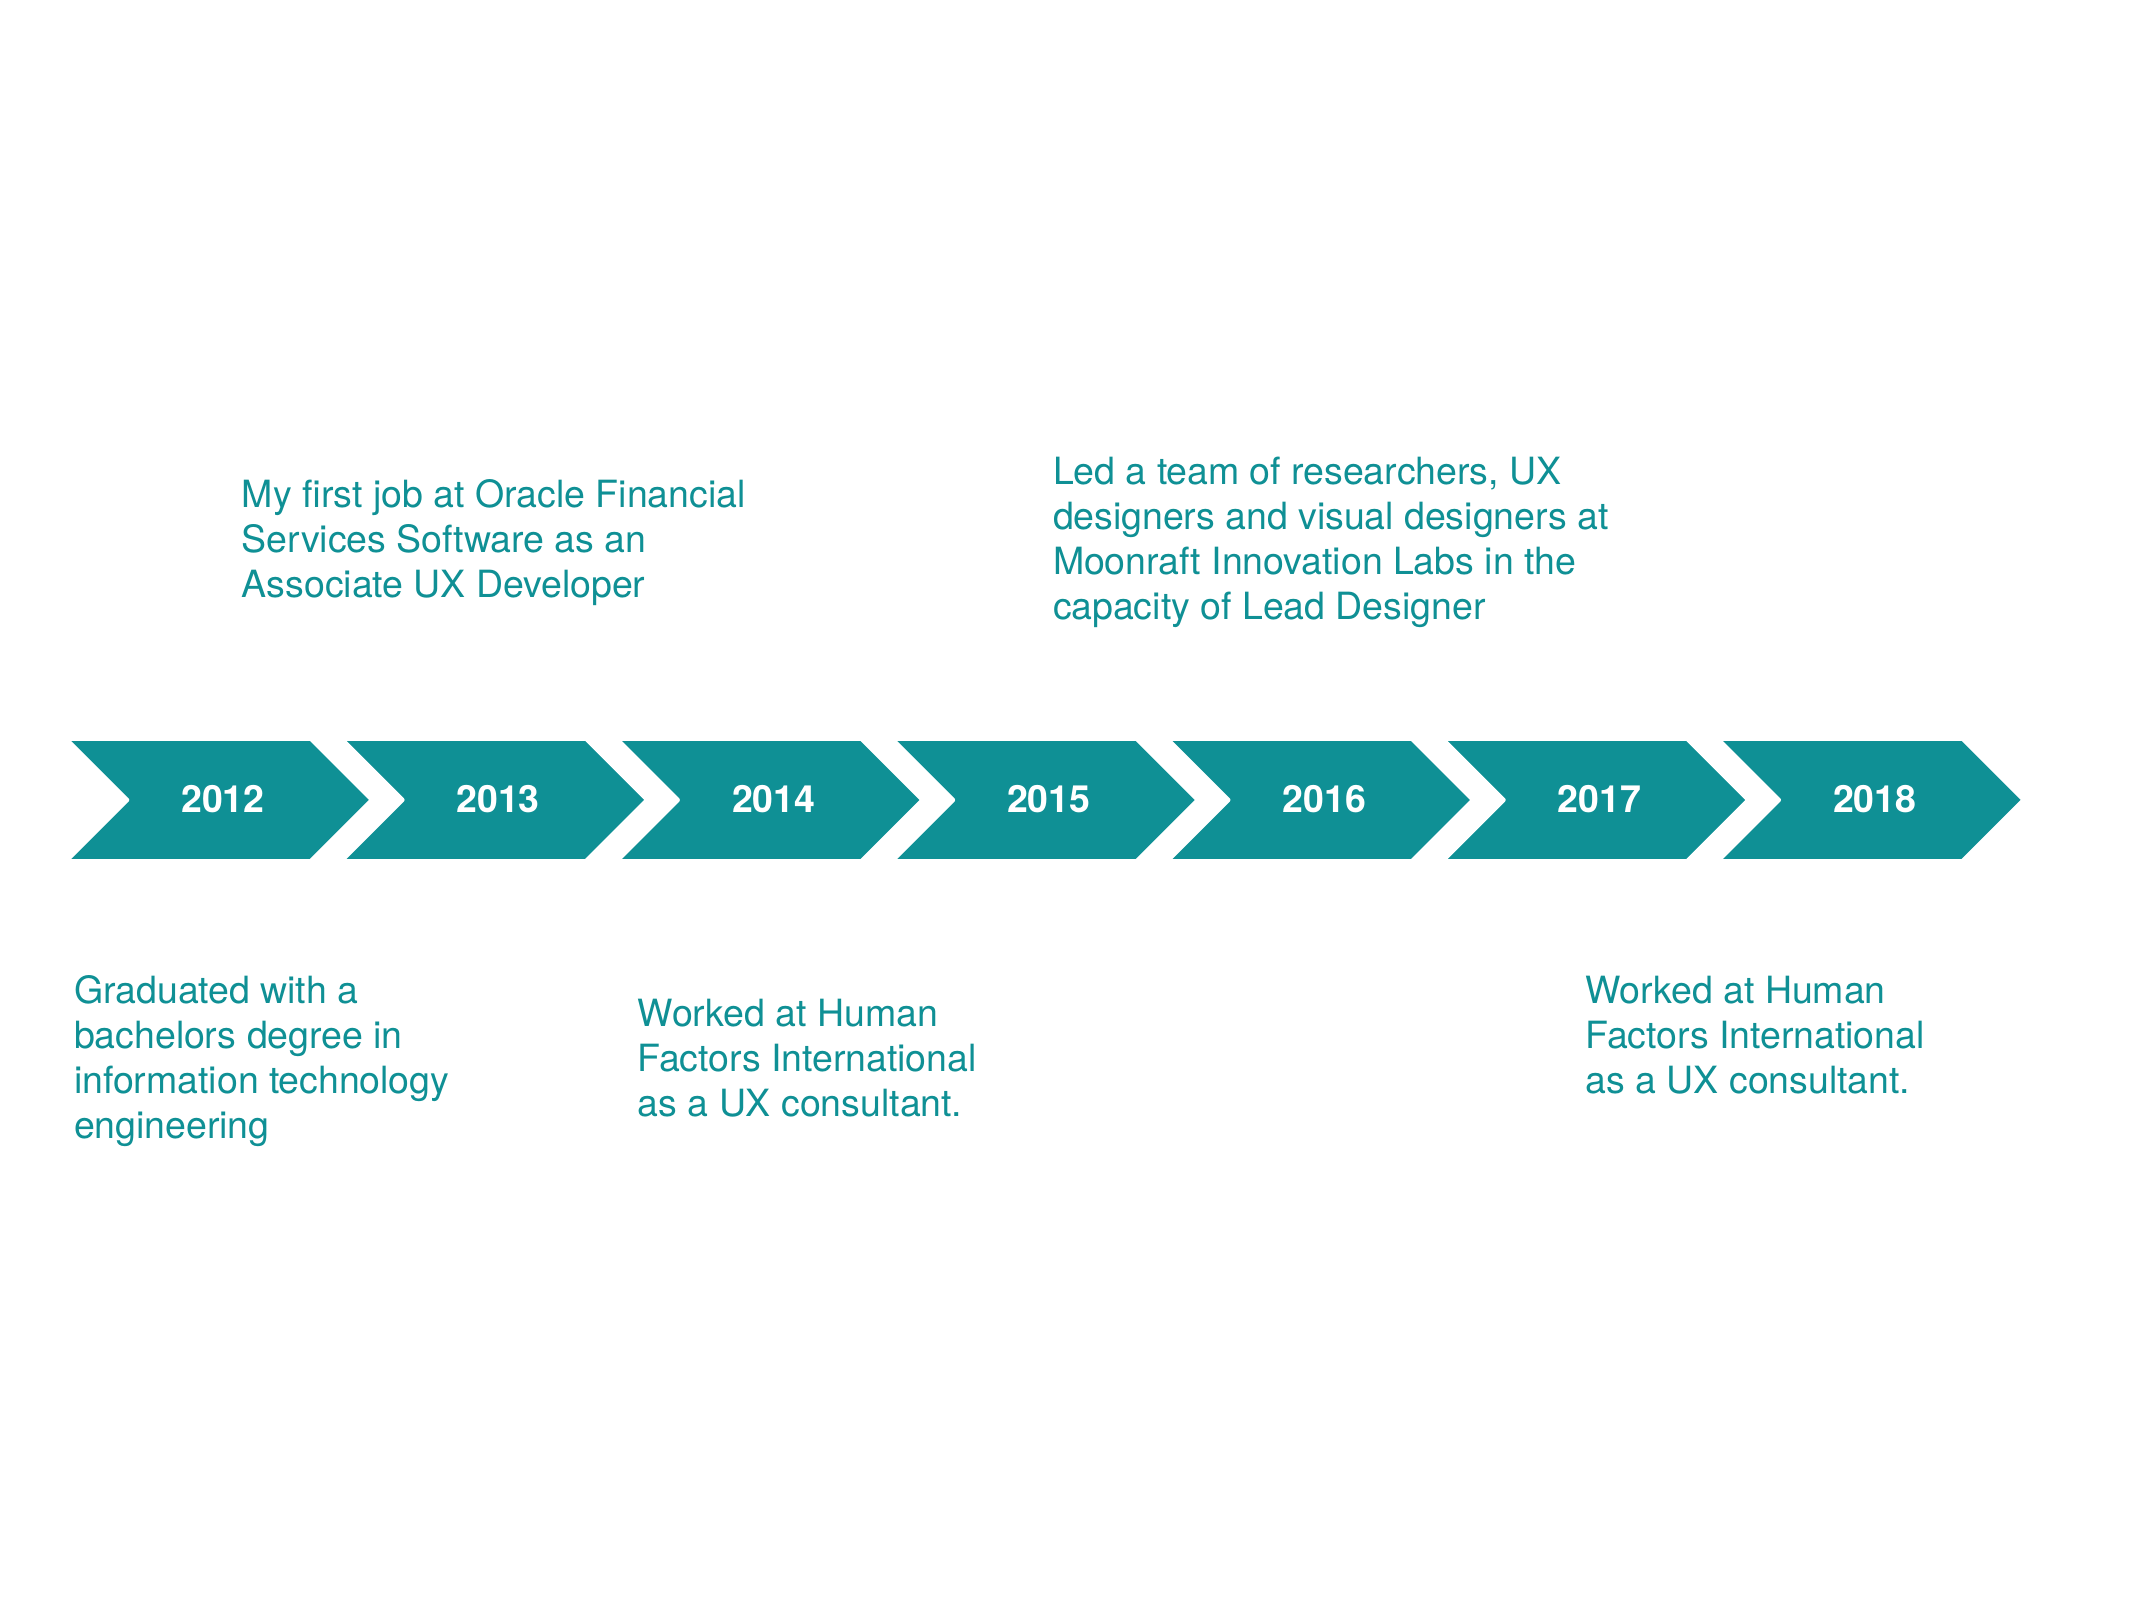

2012
2013
2014
2015
2016
2017
2018
Led a team of researchers, UX designers and visual designers at Moonraft Innovation Labs in the capacity of Lead Designer
My first job at Oracle Financial Services Software as an Associate UX Developer
Graduated with a bachelors degree in information technology engineering
Worked at Human Factors International as a UX consultant.
Worked at Human Factors International as a UX consultant.